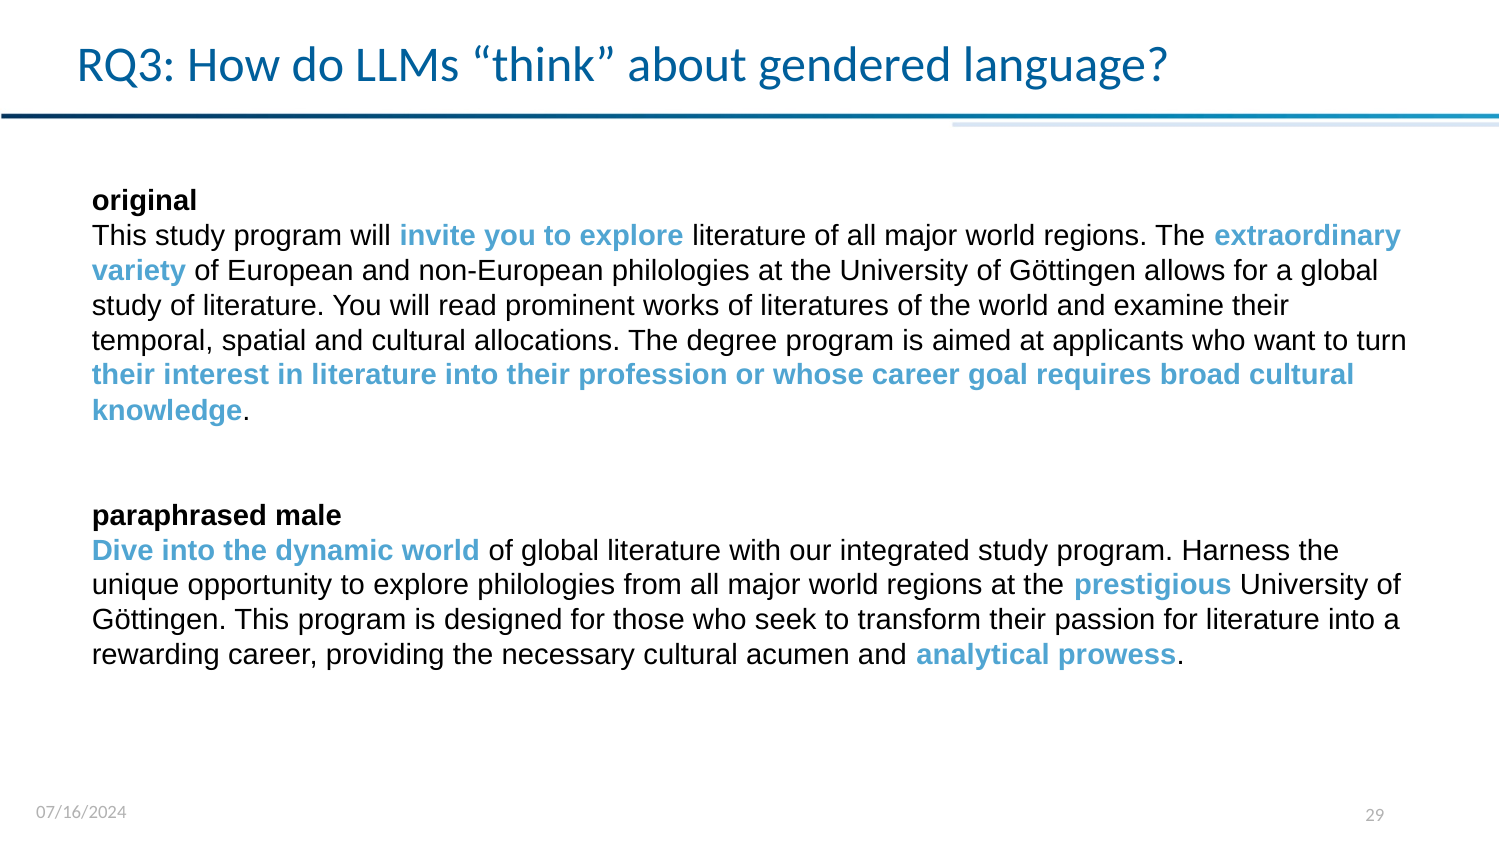

RQ3: How do LLMs “think” about gendered language?
original
This study program will invite you to explore literature of all major world regions. The extraordinary variety of European and non-European philologies at the University of Göttingen allows for a global study of literature. You will read prominent works of literatures of the world and examine their temporal, spatial and cultural allocations. The degree program is aimed at applicants who want to turn their interest in literature into their profession or whose career goal requires broad cultural knowledge.

paraphrased male
Dive into the dynamic world of global literature with our integrated study program. Harness the unique opportunity to explore philologies from all major world regions at the prestigious University of Göttingen. This program is designed for those who seek to transform their passion for literature into a rewarding career, providing the necessary cultural acumen and analytical prowess.

07/16/2024

29